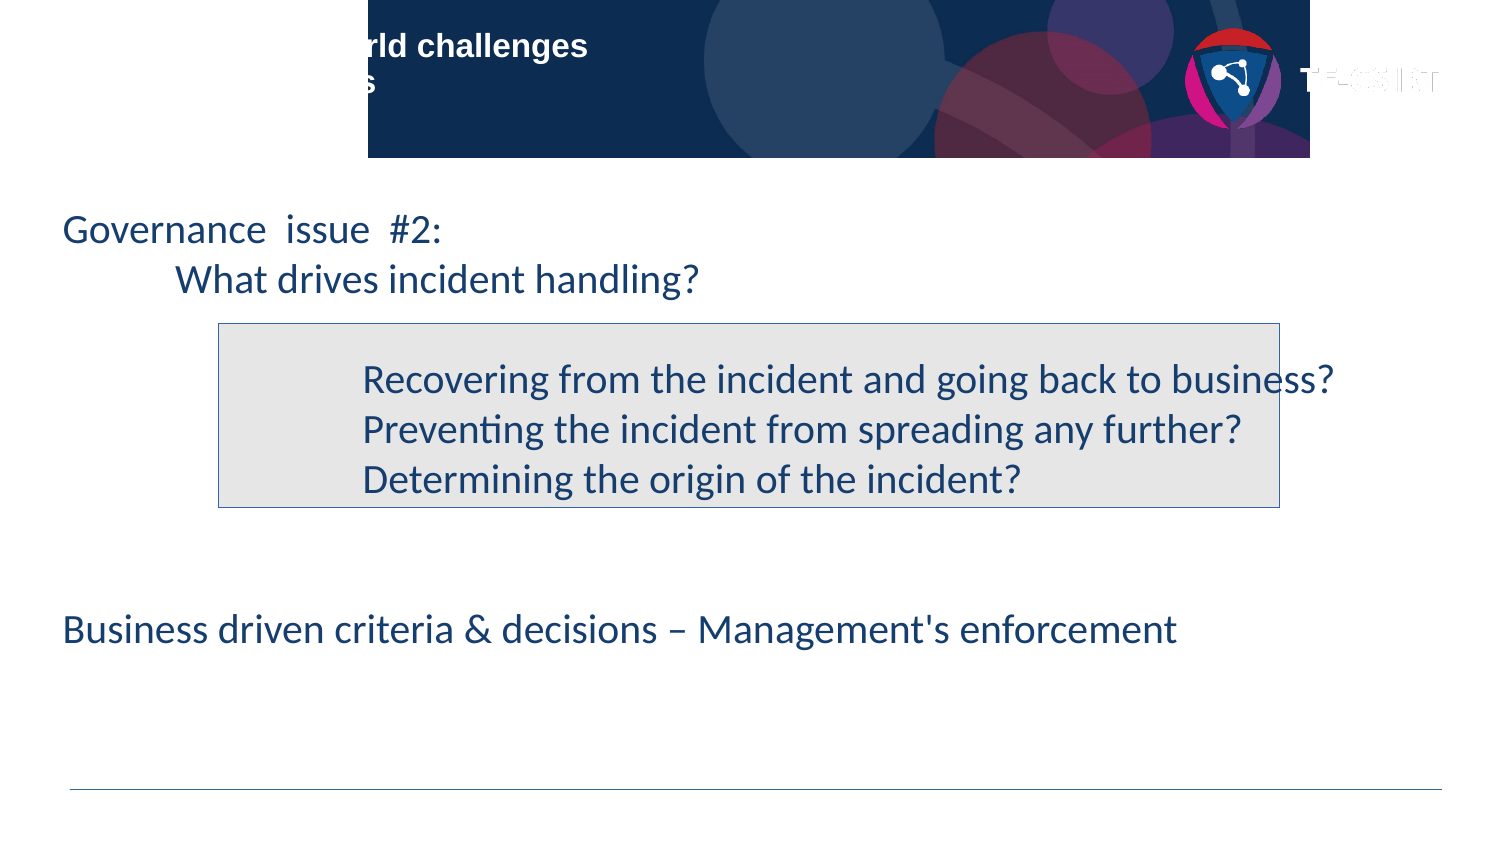

Section 3: Real world challenges
Governance issues
Governance  issue  #2:
What drives incident handling?

		Recovering from the incident and going back to business?
		Preventing the incident from spreading any further?
		Determining the origin of the incident?

Business driven criteria & decisions – Management's enforcement